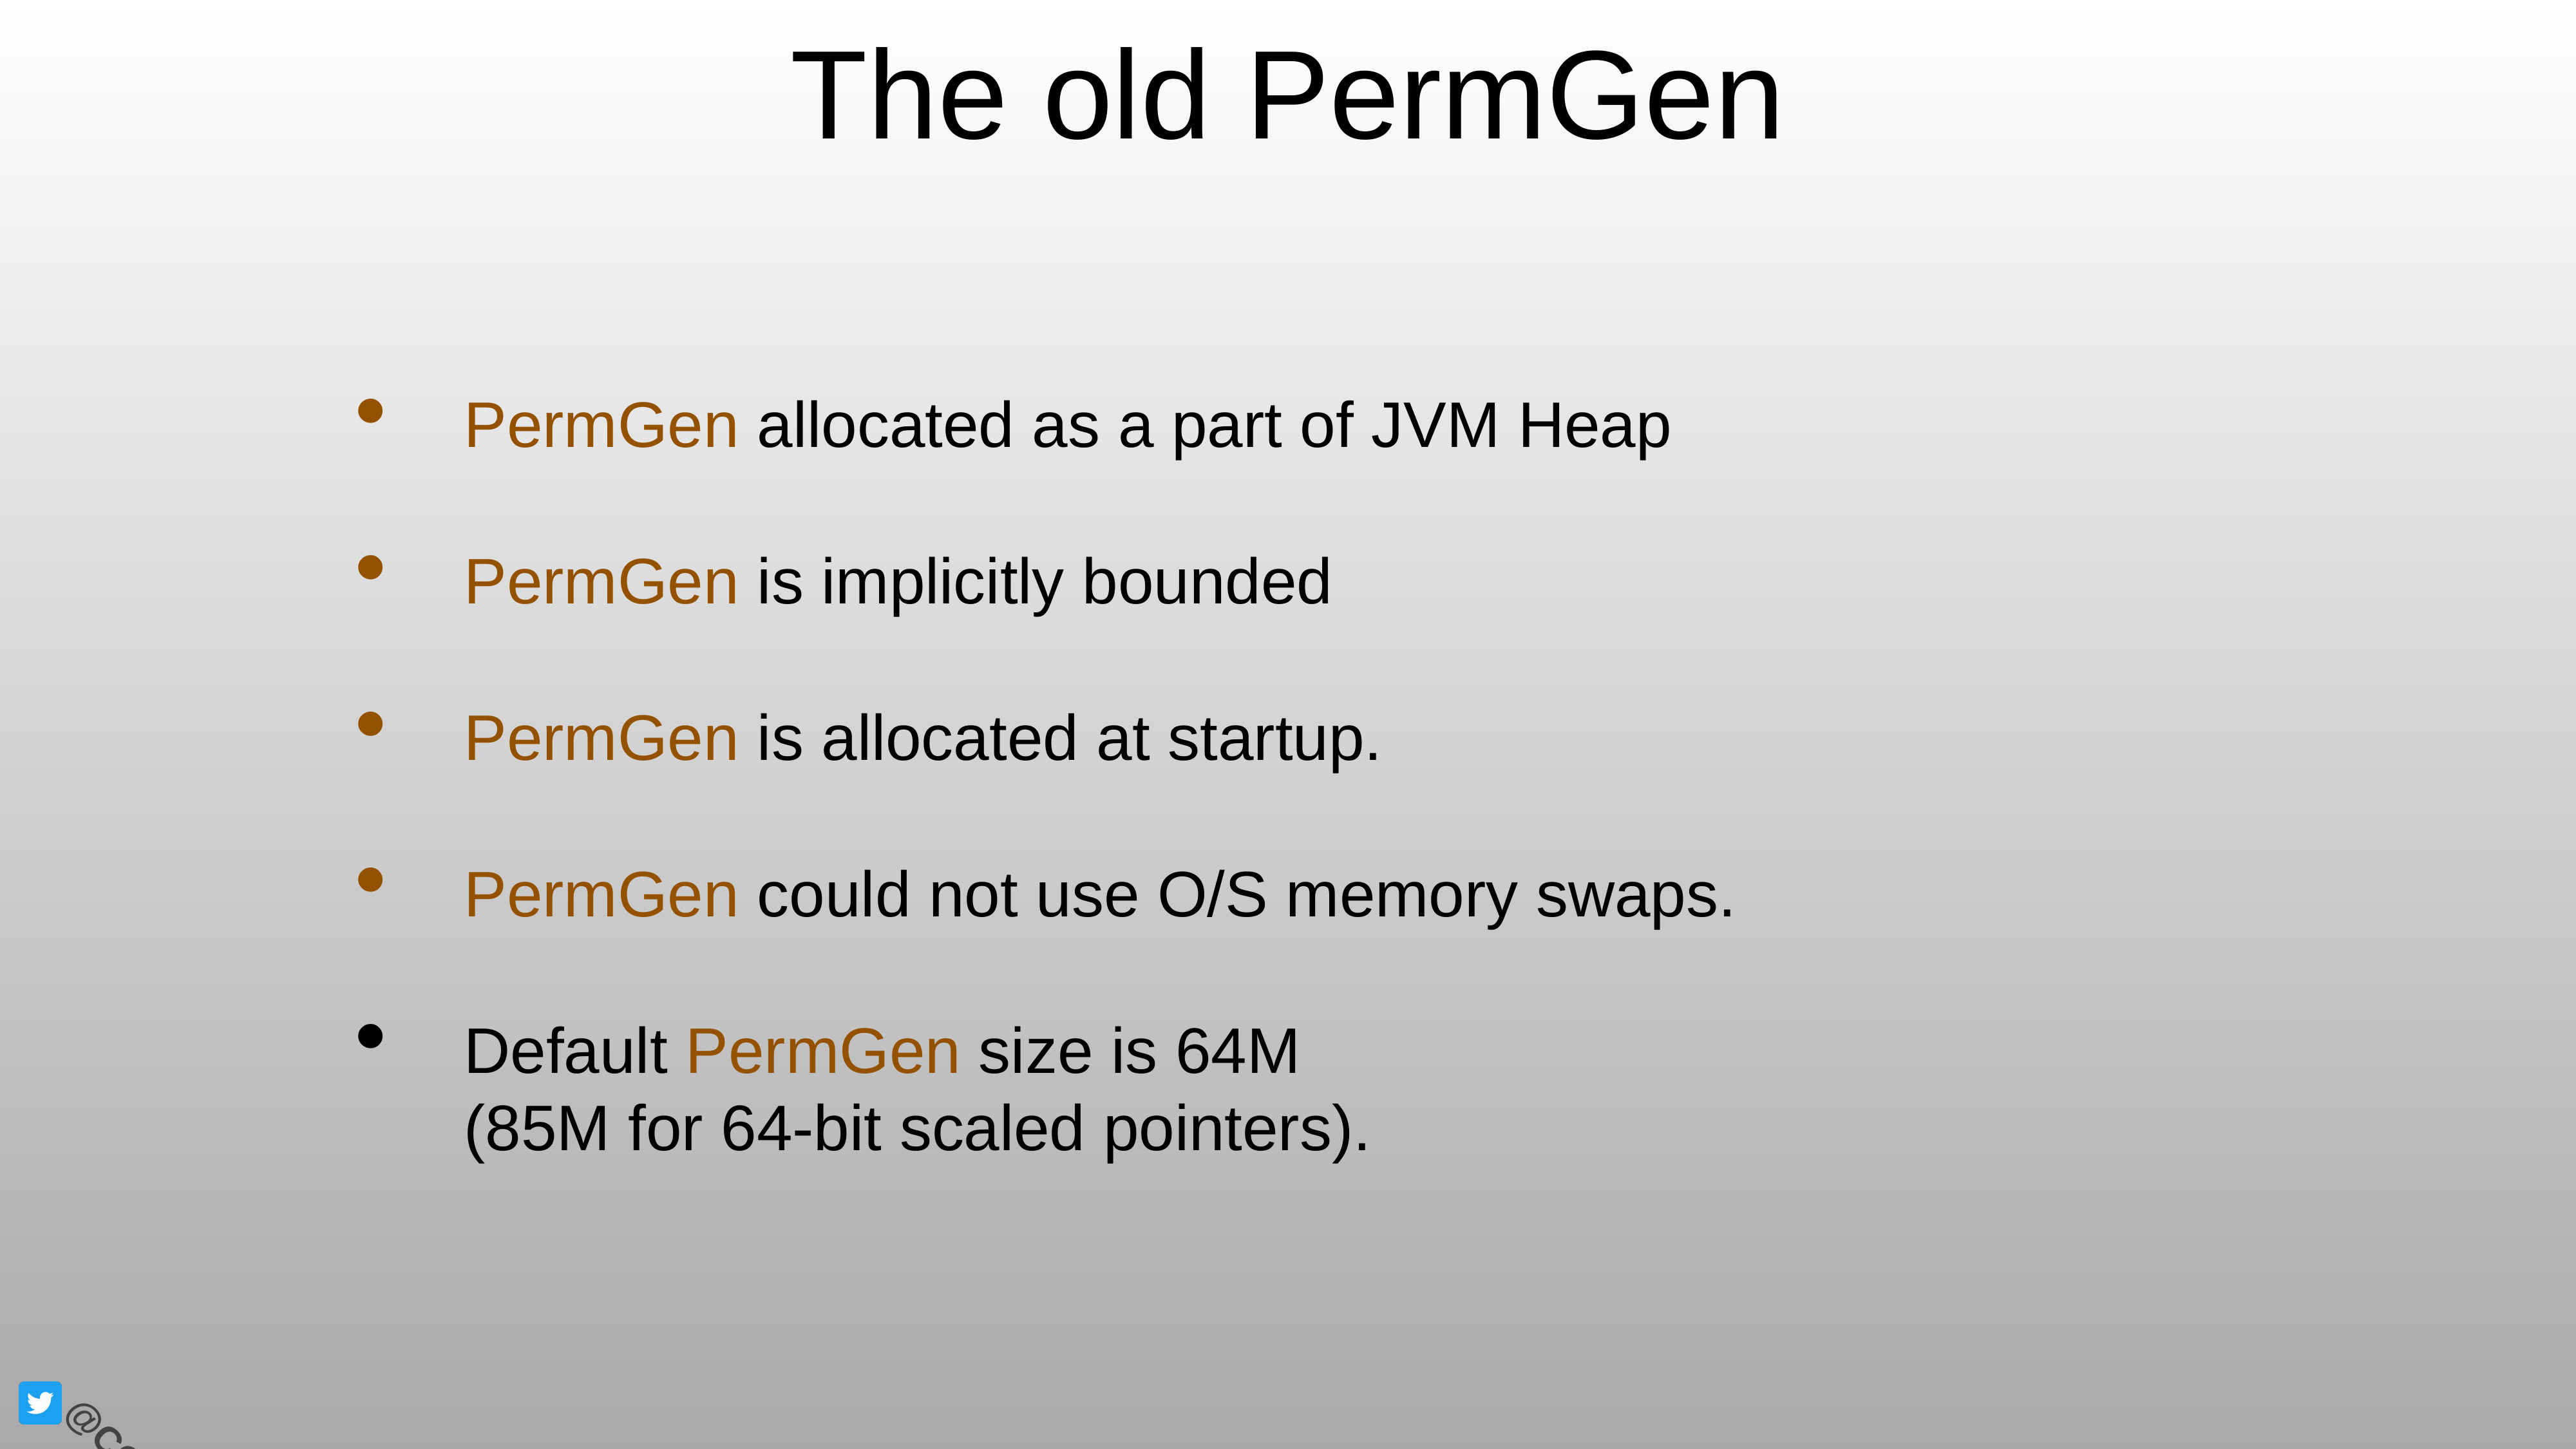

# The old PermGen
PermGen allocated as a part of JVM Heap
PermGen is implicitly bounded
PermGen is allocated at startup.
PermGen could not use O/S memory swaps.
Default PermGen size is 64M
(85M for 64-bit scaled pointers).
57